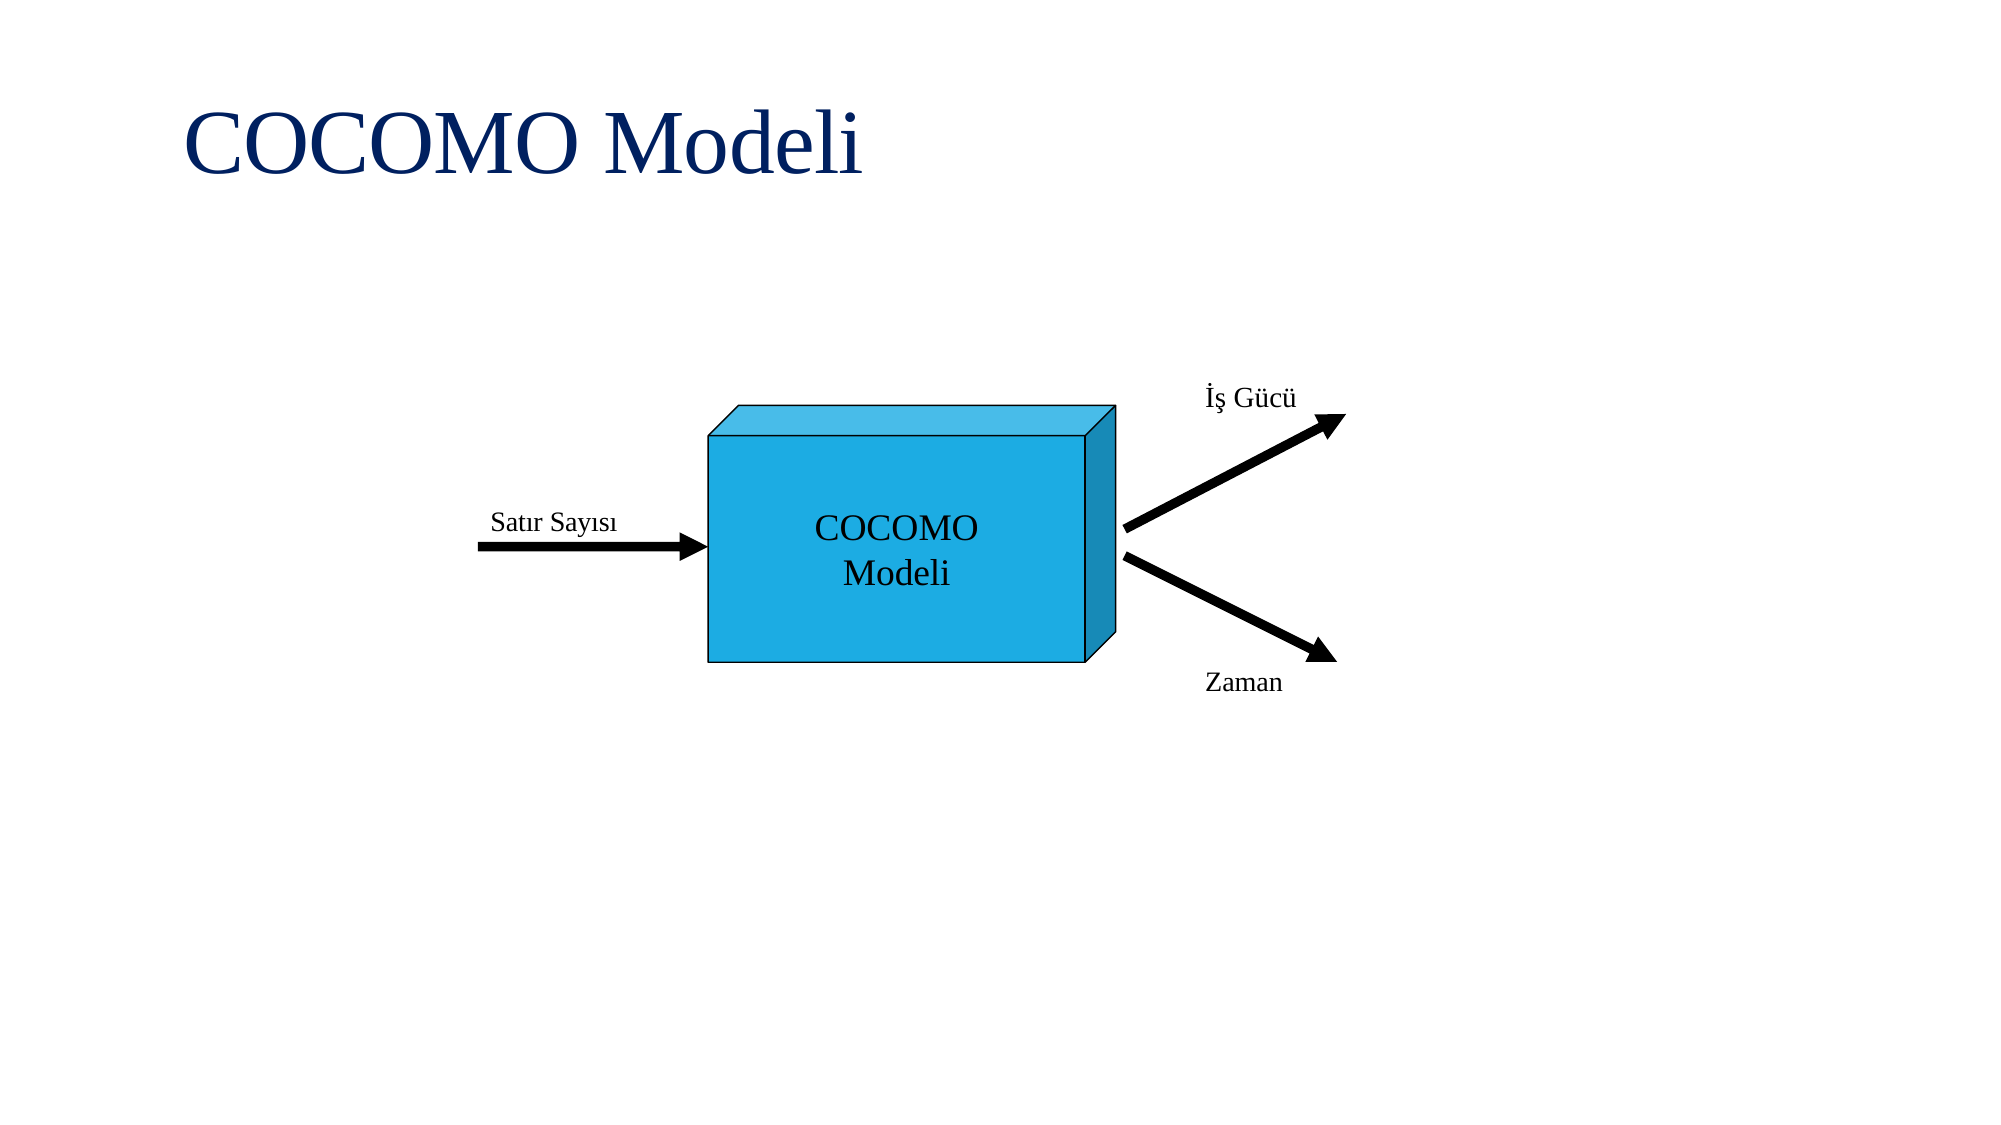

# COCOMO Modeli
İş Gücü

Satır Sayısı
COCOMO
Modeli
Zaman